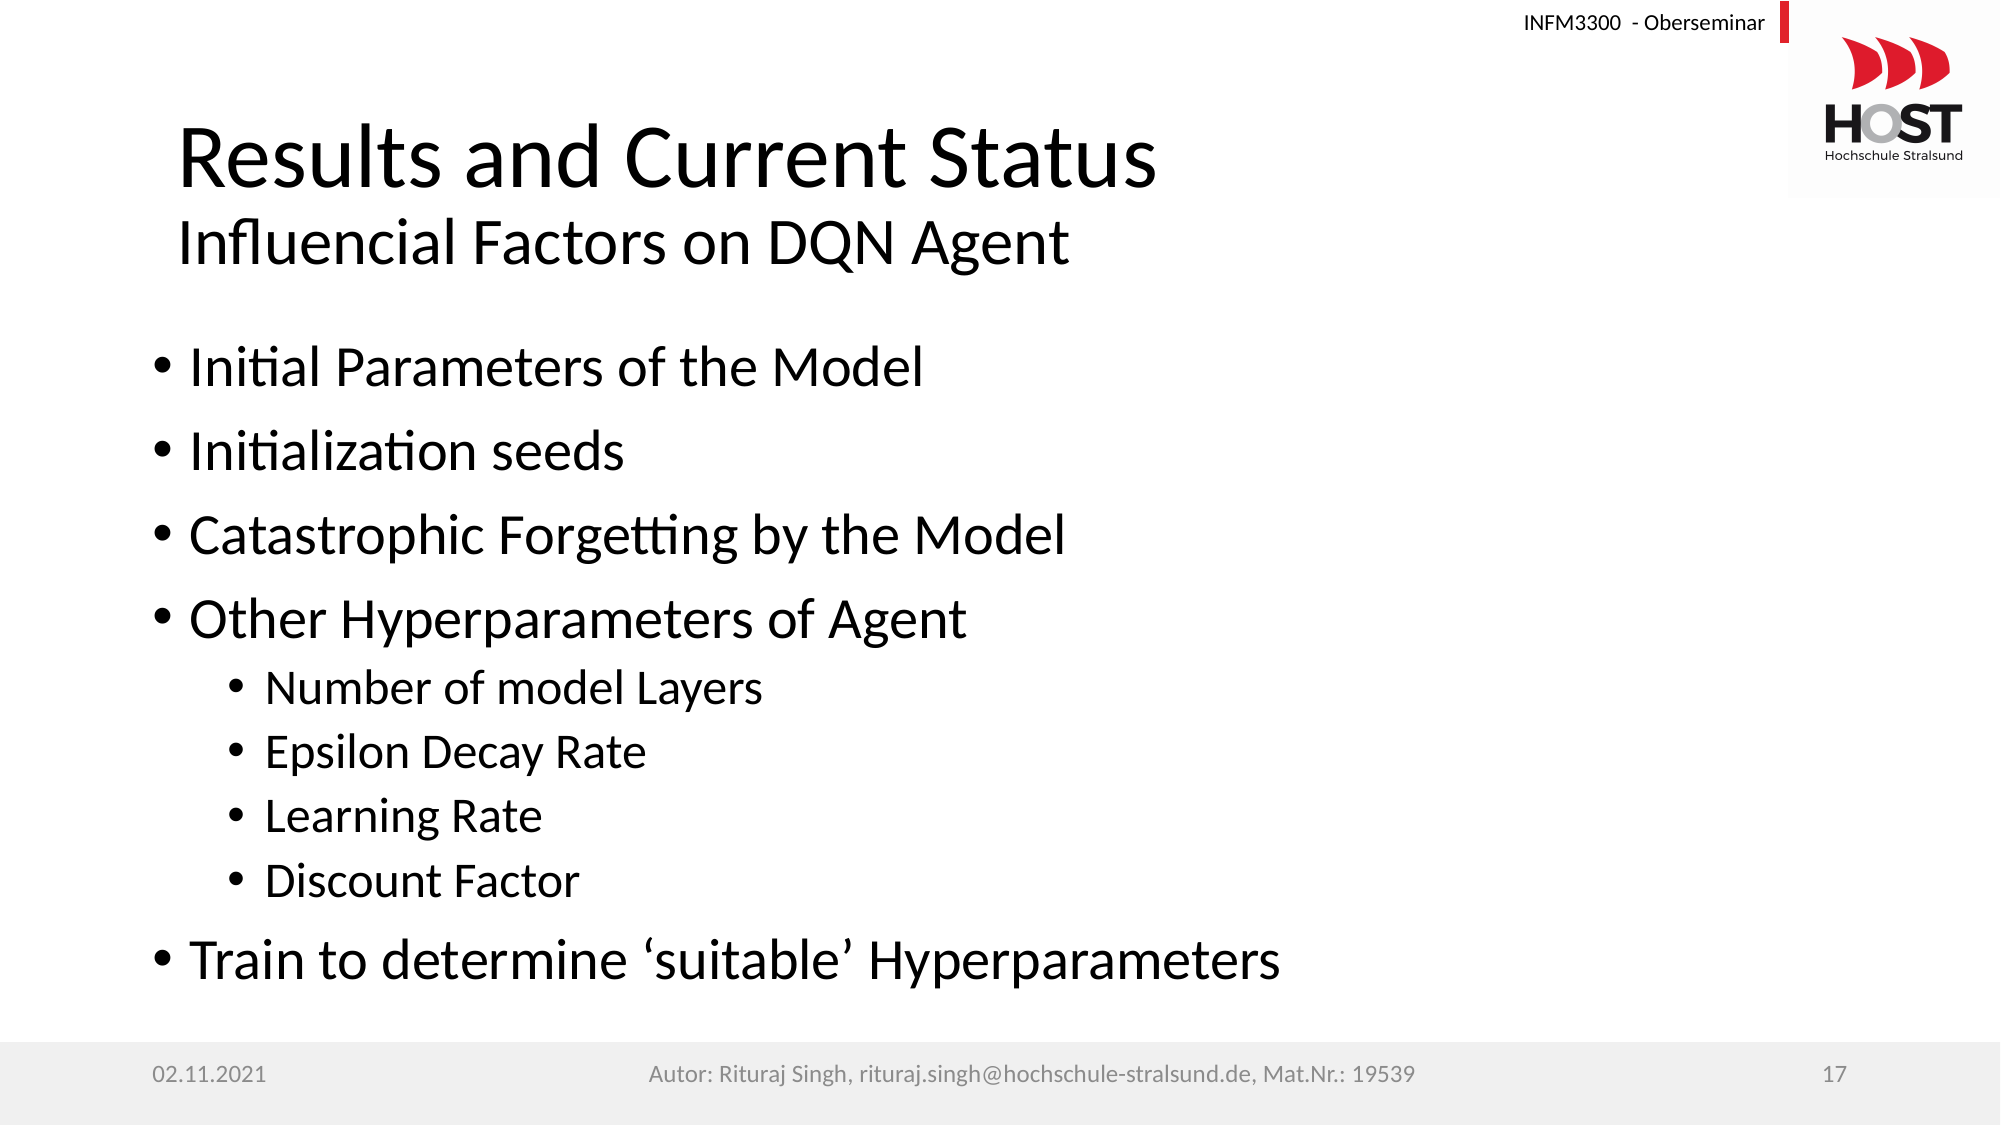

Results and Current Status
Influencial Factors on DQN Agent
Initial Parameters of the Model
Initialization seeds
Catastrophic Forgetting by the Model
Other Hyperparameters of Agent
Number of model Layers
Epsilon Decay Rate
Learning Rate
Discount Factor
Train to determine ‘suitable’ Hyperparameters
02.11.2021
Autor: Rituraj Singh, rituraj.singh@hochschule-stralsund.de, Mat.Nr.: 19539
17